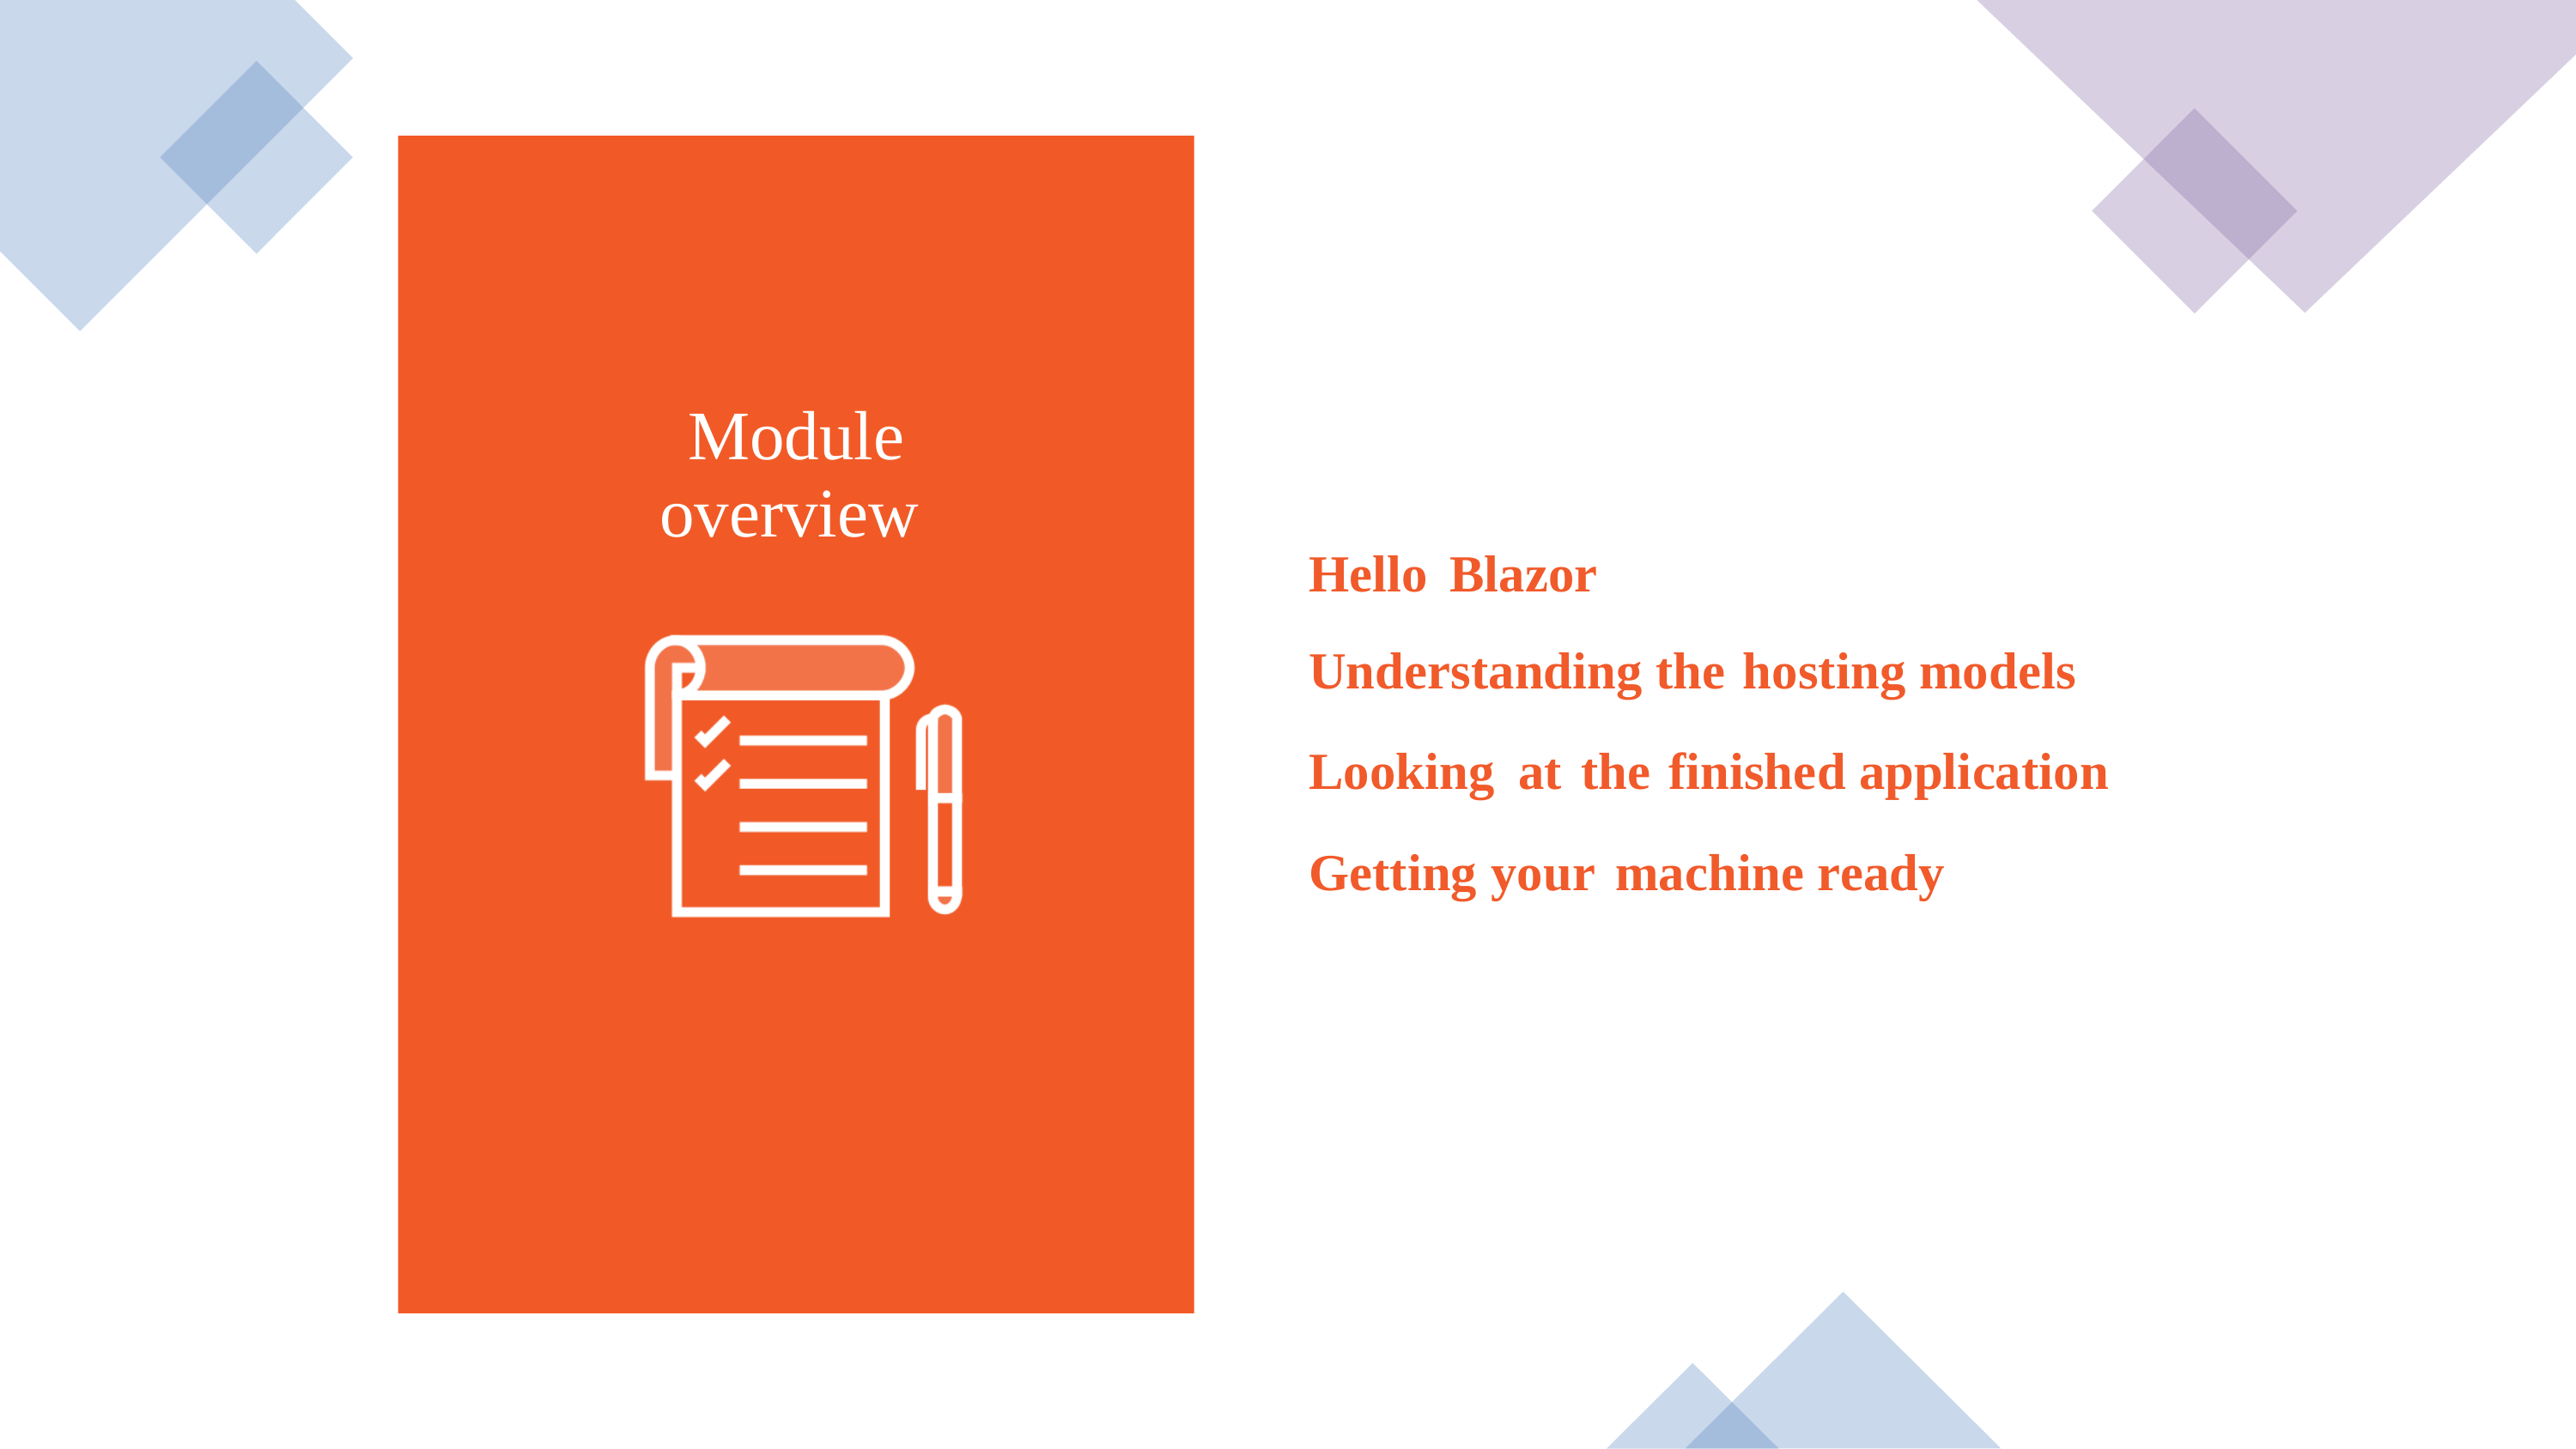

Module
overview
Hello Blazor
Understanding the hosting models
Looking at the finished application
Getting your machine ready